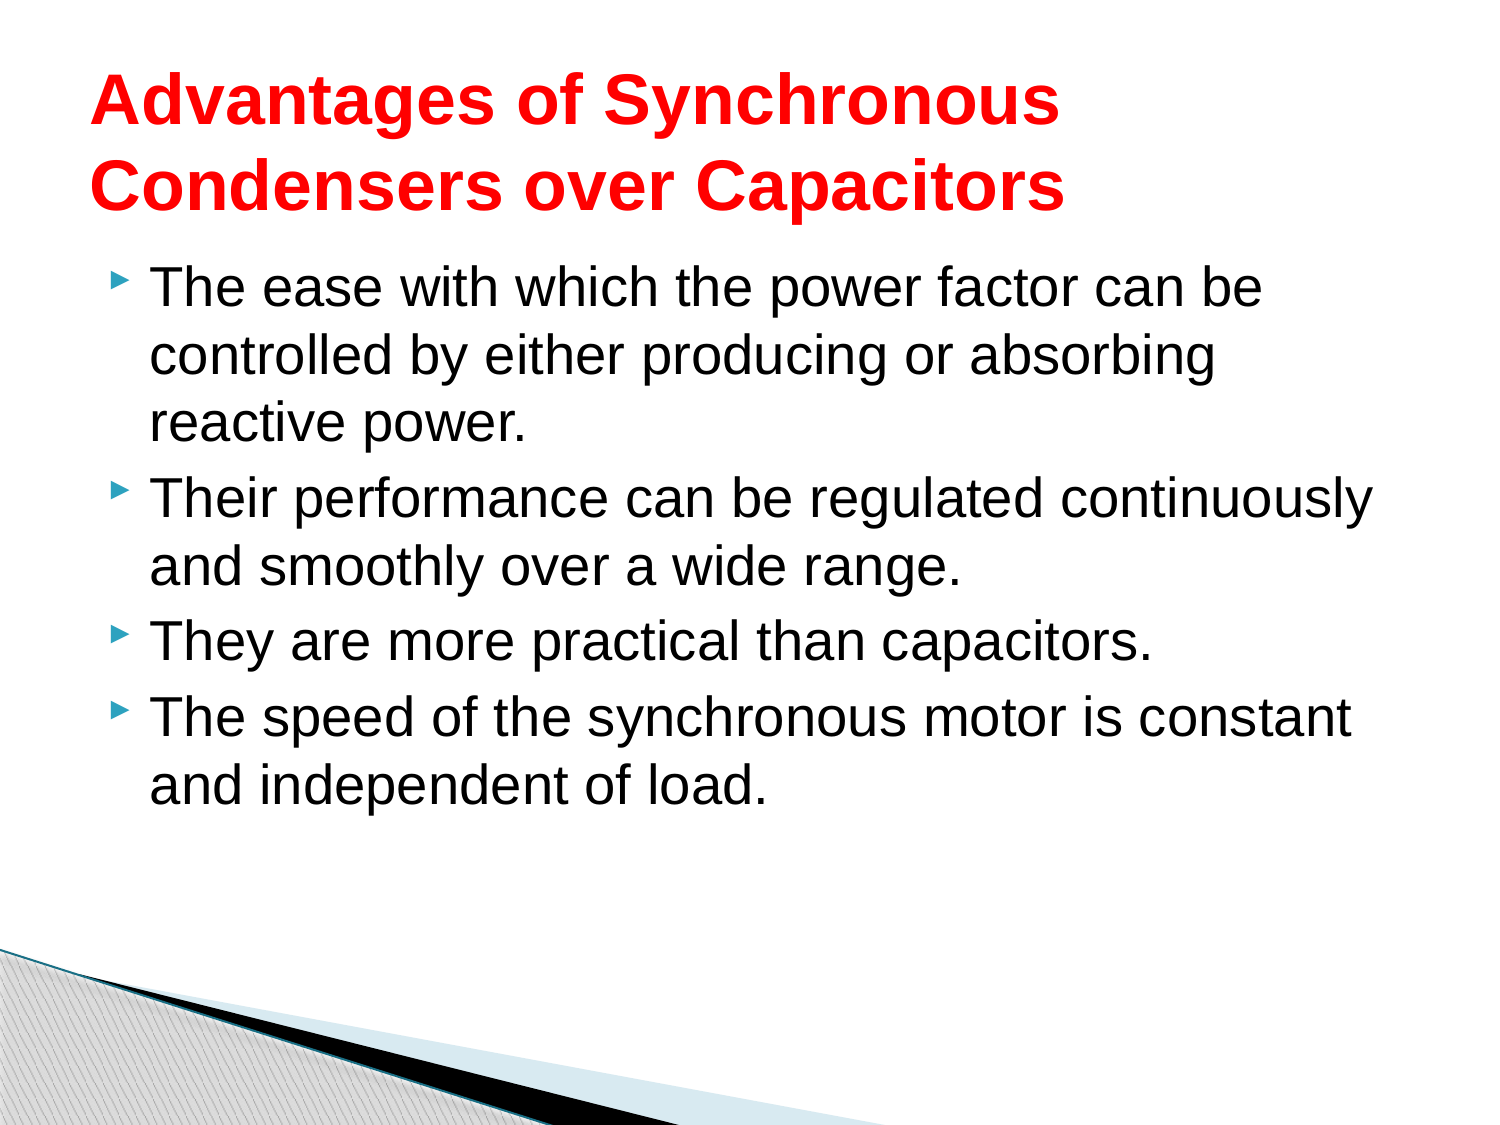

# Advantages of Synchronous Condensers over Capacitors
The ease with which the power factor can be controlled by either producing or absorbing reactive power.
Their performance can be regulated continuously and smoothly over a wide range.
They are more practical than capacitors.
The speed of the synchronous motor is constant and independent of load.